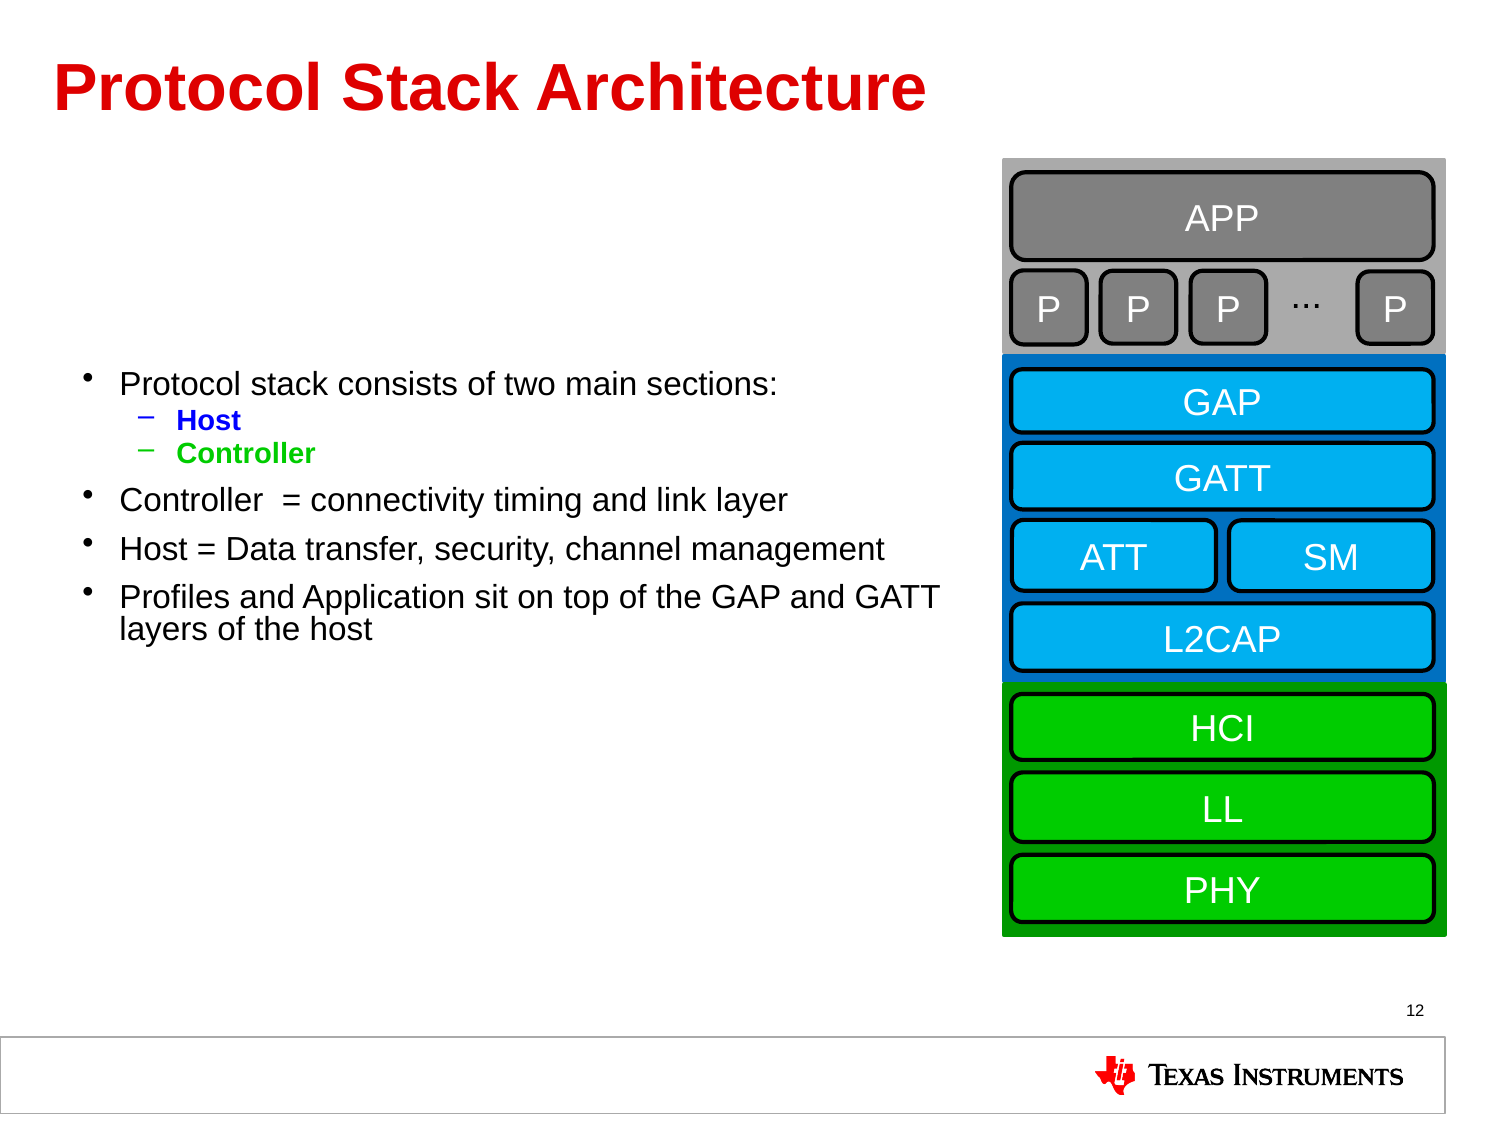

# Protocol Stack Architecture

APP
...
P
P
P
P

GAP
GATT
SM
L2CAP

HCI
LL
PHY
ATT
Protocol stack consists of two main sections:
Host
Controller
Controller  = connectivity timing and link layer
Host = Data transfer, security, channel management
Profiles and Application sit on top of the GAP and GATT layers of the host

12